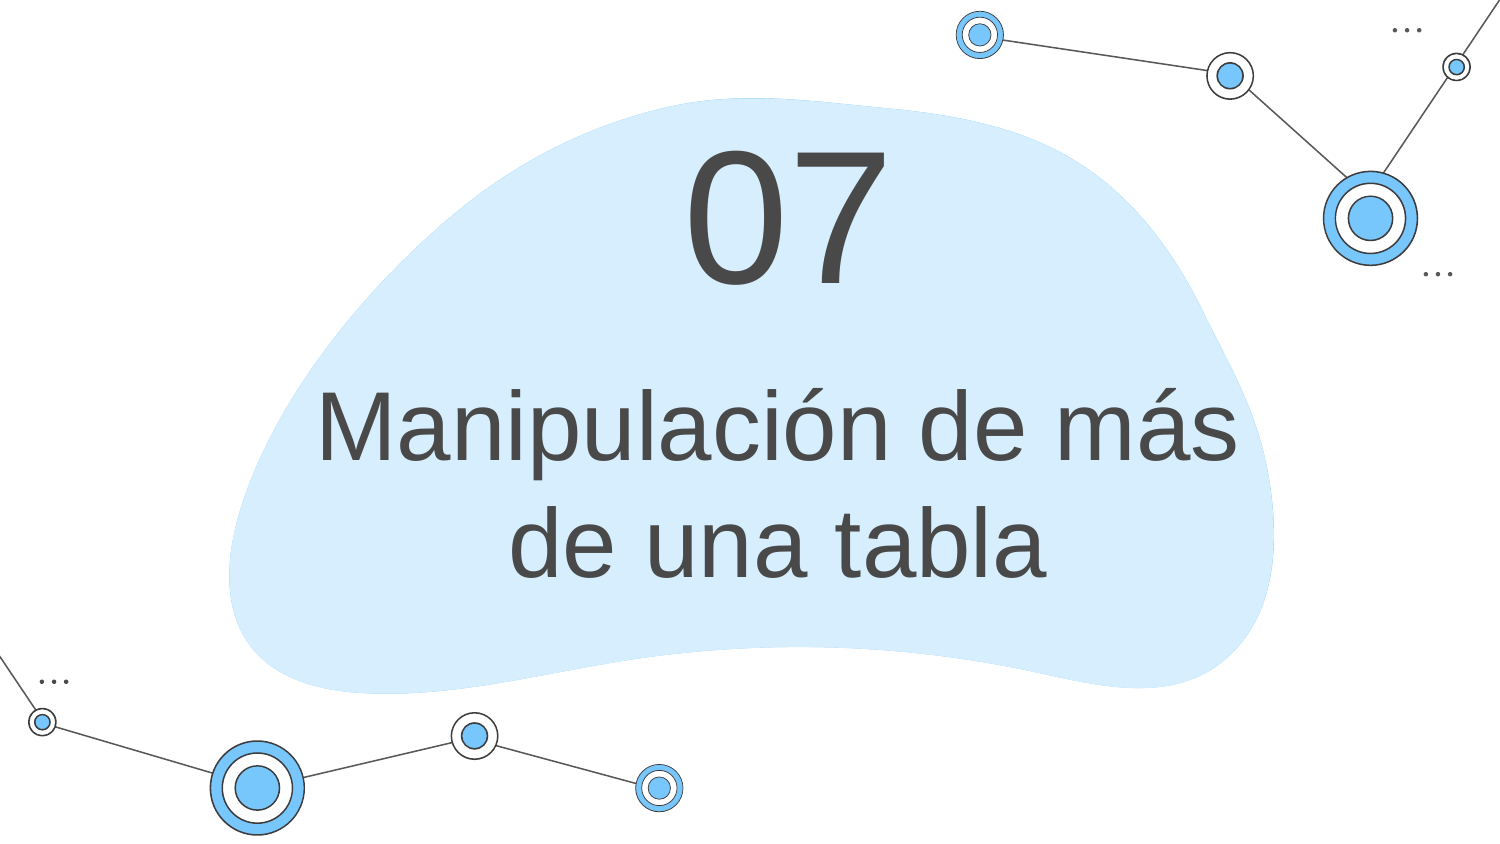

07
Manipulación de más de una tabla